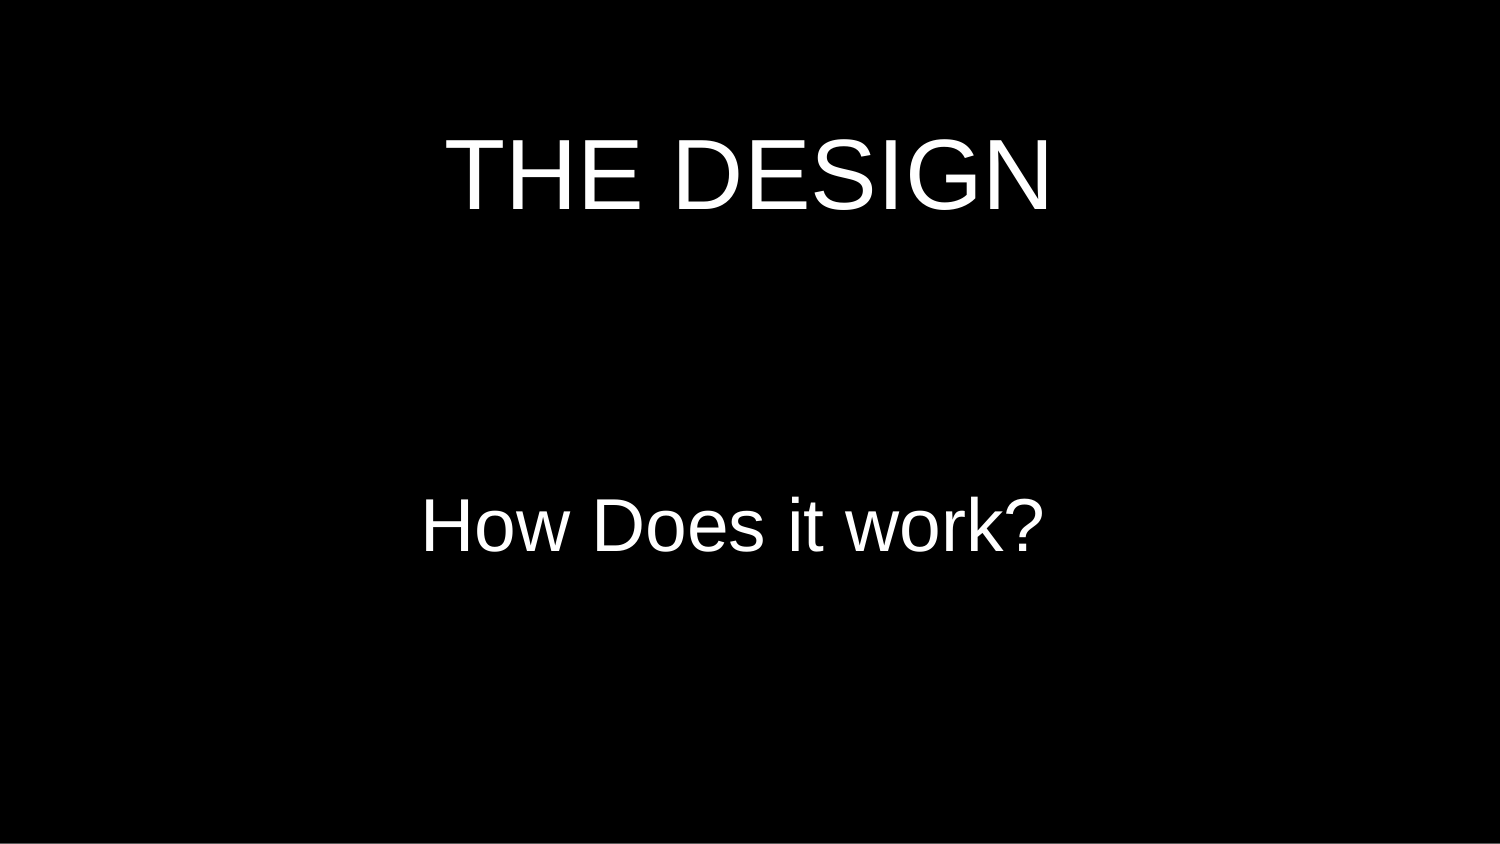

# THE DESIGN
How Does it work?